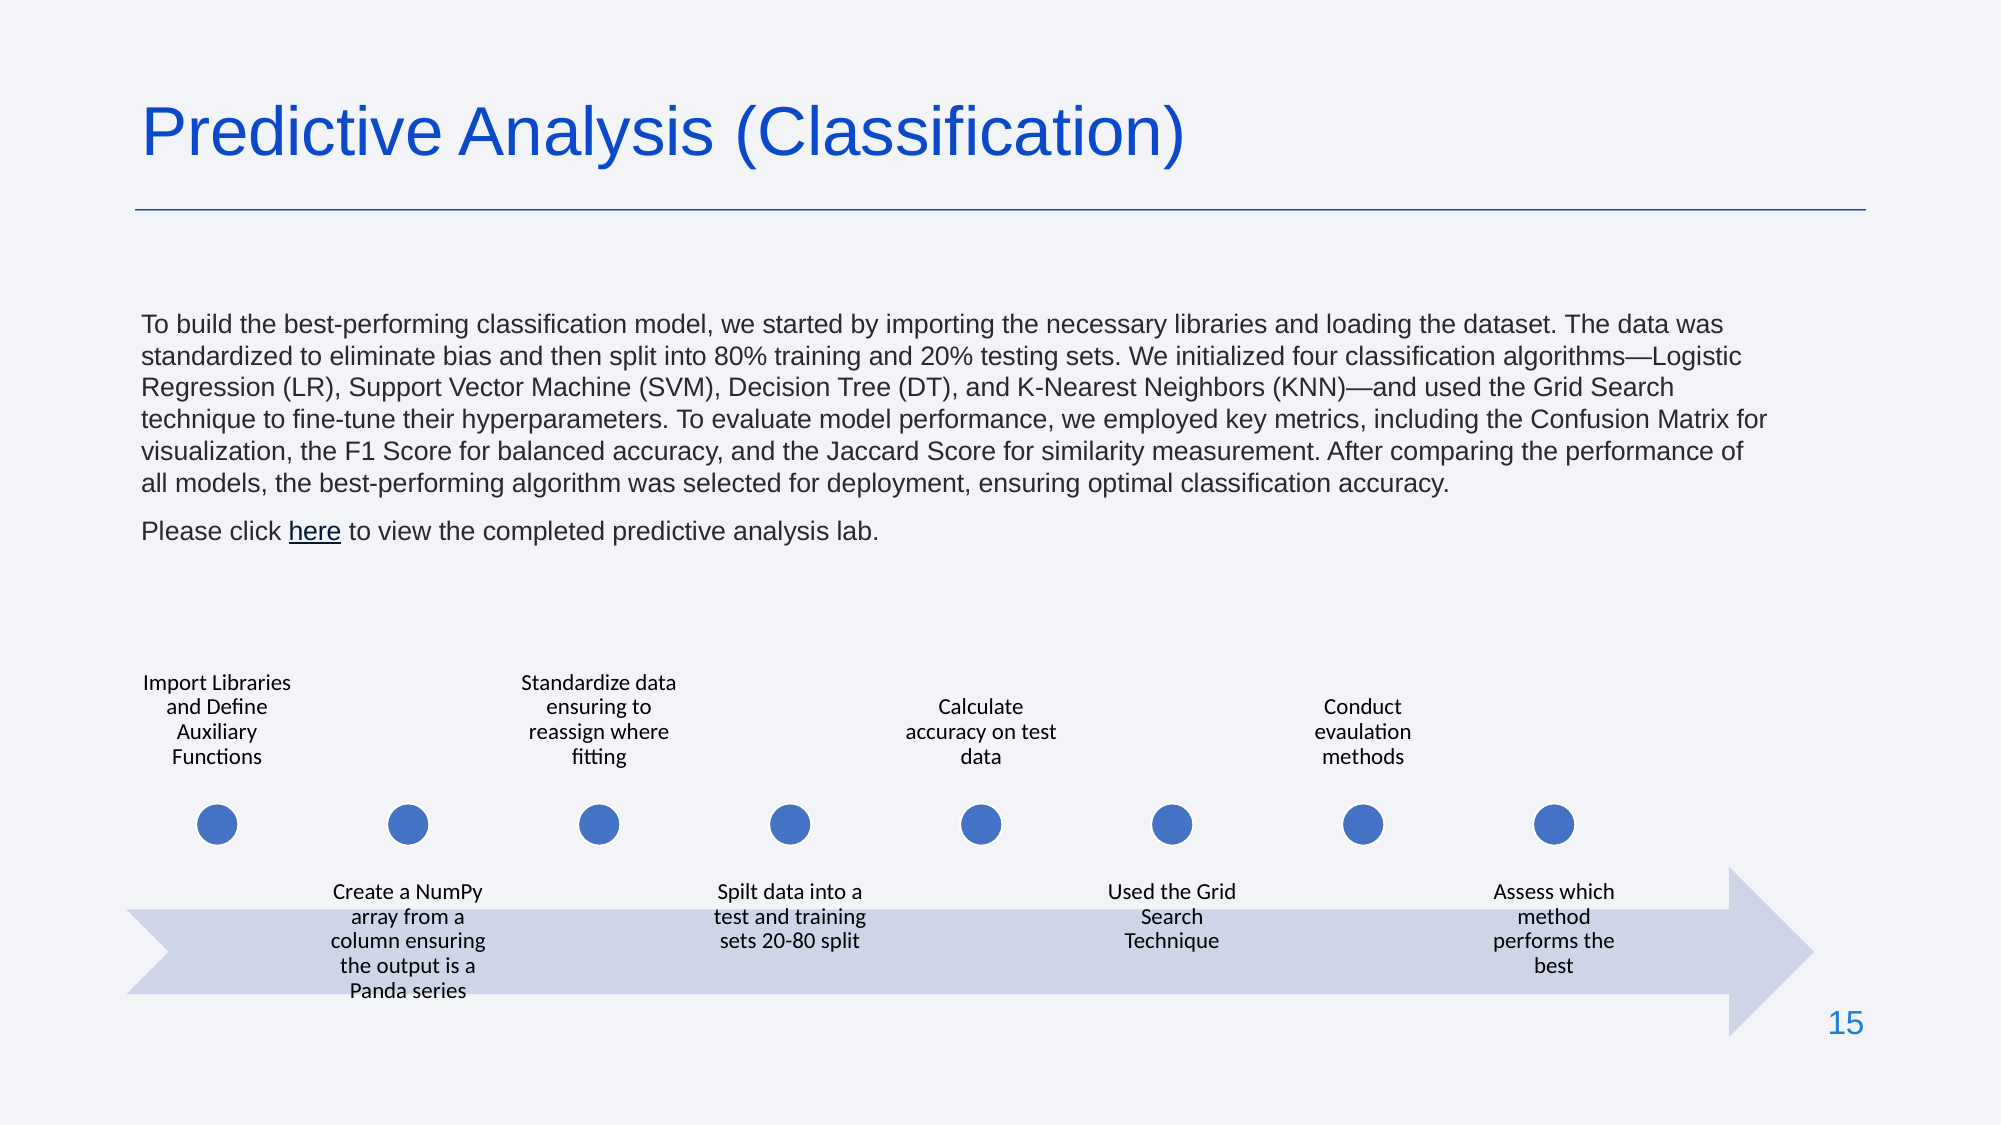

Predictive Analysis (Classification)

To build the best-performing classification model, we started by importing the necessary libraries and loading the dataset. The data was standardized to eliminate bias and then split into 80% training and 20% testing sets. We initialized four classification algorithms—Logistic Regression (LR), Support Vector Machine (SVM), Decision Tree (DT), and K-Nearest Neighbors (KNN)—and used the Grid Search technique to fine-tune their hyperparameters. To evaluate model performance, we employed key metrics, including the Confusion Matrix for visualization, the F1 Score for balanced accuracy, and the Jaccard Score for similarity measurement. After comparing the performance of all models, the best-performing algorithm was selected for deployment, ensuring optimal classification accuracy.
Please click here to view the completed predictive analysis lab.
Import Libraries and Define Auxiliary Functions
Create a NumPy array from a column ensuring the output is a Panda series
Standardize data ensuring to reassign where fitting
Spilt data into a test and training sets 20-80 split
Calculate accuracy on test data
Used the Grid Search Technique
Conduct evaulation methods
Assess which method performs the best
15